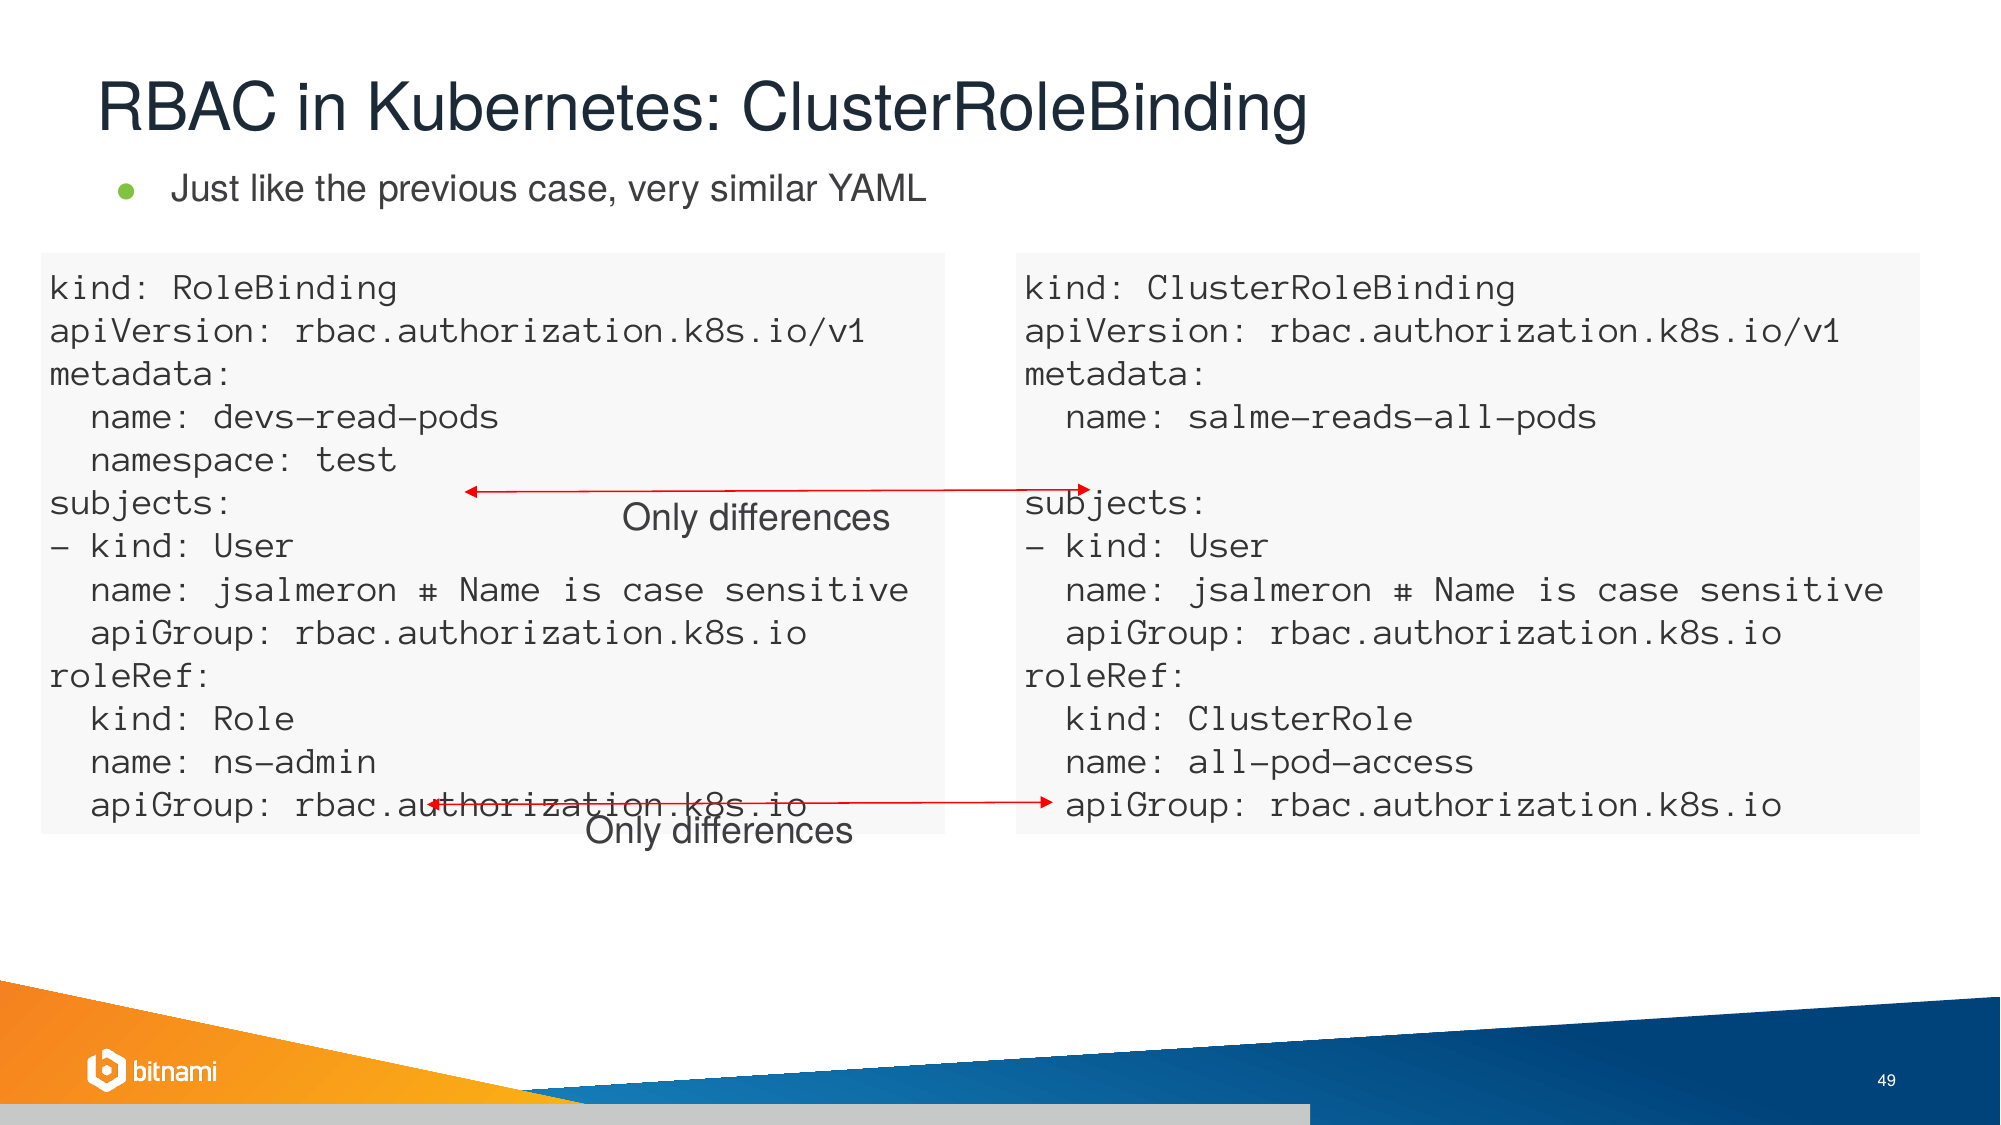

# RBAC in Kubernetes: ClusterRoleBinding
Just like the previous case, very similar YAML
| kind: RoleBinding apiVersion: rbac.authorization.k8s.io/v1 metadata: name: devs-read-pods namespace: test subjects: - kind: User name: jsalmeron # Name is case sensitive apiGroup: rbac.authorization.k8s.io roleRef: kind: Role name: ns-admin apiGroup: rbac.authorization.k8s.io |
| --- |
| kind: ClusterRoleBinding apiVersion: rbac.authorization.k8s.io/v1 metadata: name: salme-reads-all-pods subjects: - kind: User name: jsalmeron # Name is case sensitive apiGroup: rbac.authorization.k8s.io roleRef: kind: ClusterRole name: all-pod-access apiGroup: rbac.authorization.k8s.io |
| --- |
Only differences
Only differences
49